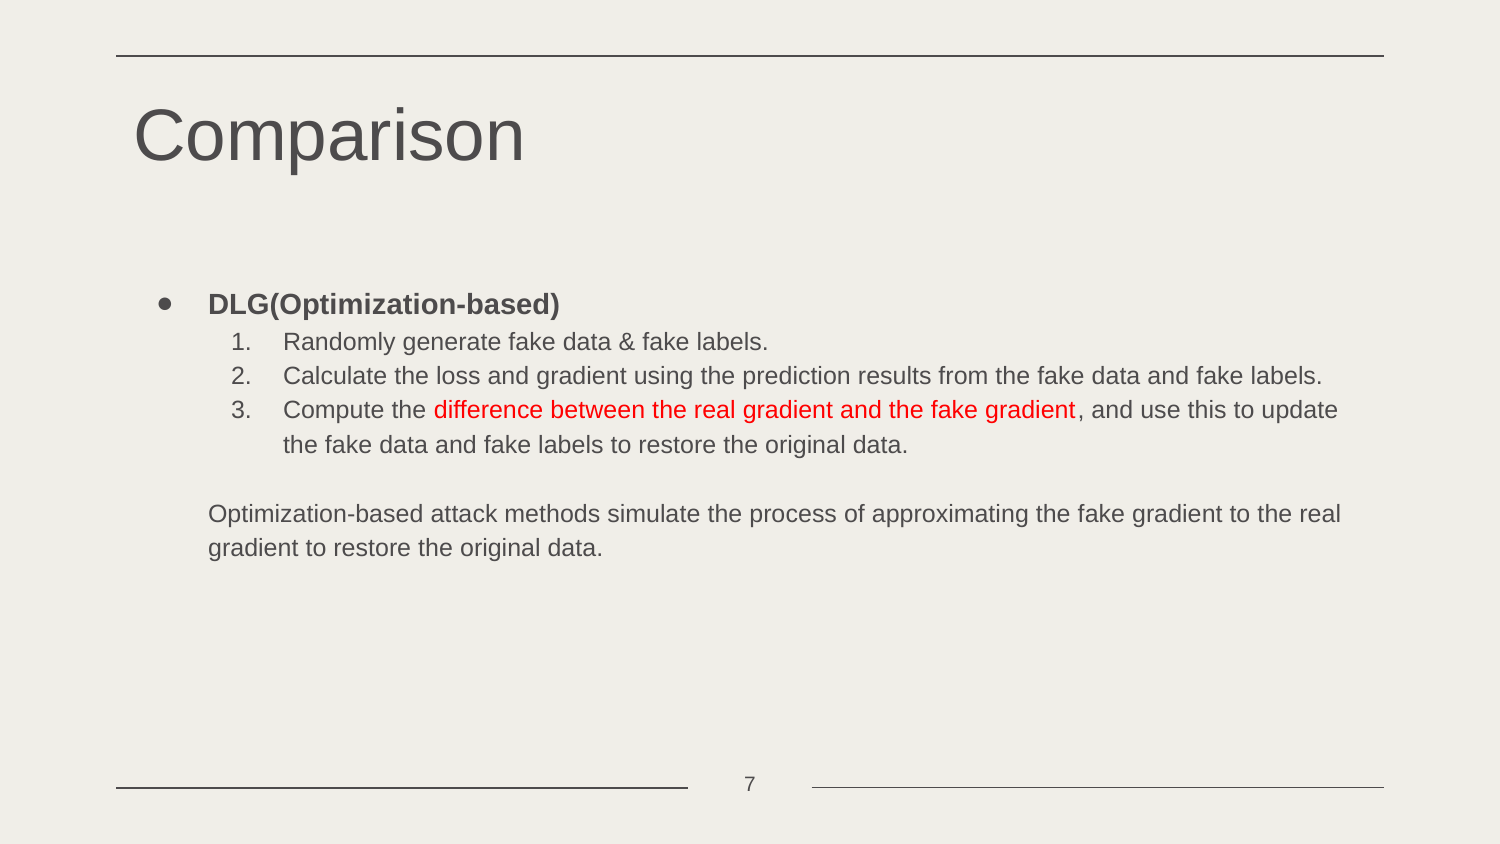

# Comparison
DLG(Optimization-based)
Randomly generate fake data & fake labels.
Calculate the loss and gradient using the prediction results from the fake data and fake labels.
Compute the difference between the real gradient and the fake gradient, and use this to update the fake data and fake labels to restore the original data.
Optimization-based attack methods simulate the process of approximating the fake gradient to the real gradient to restore the original data.
7